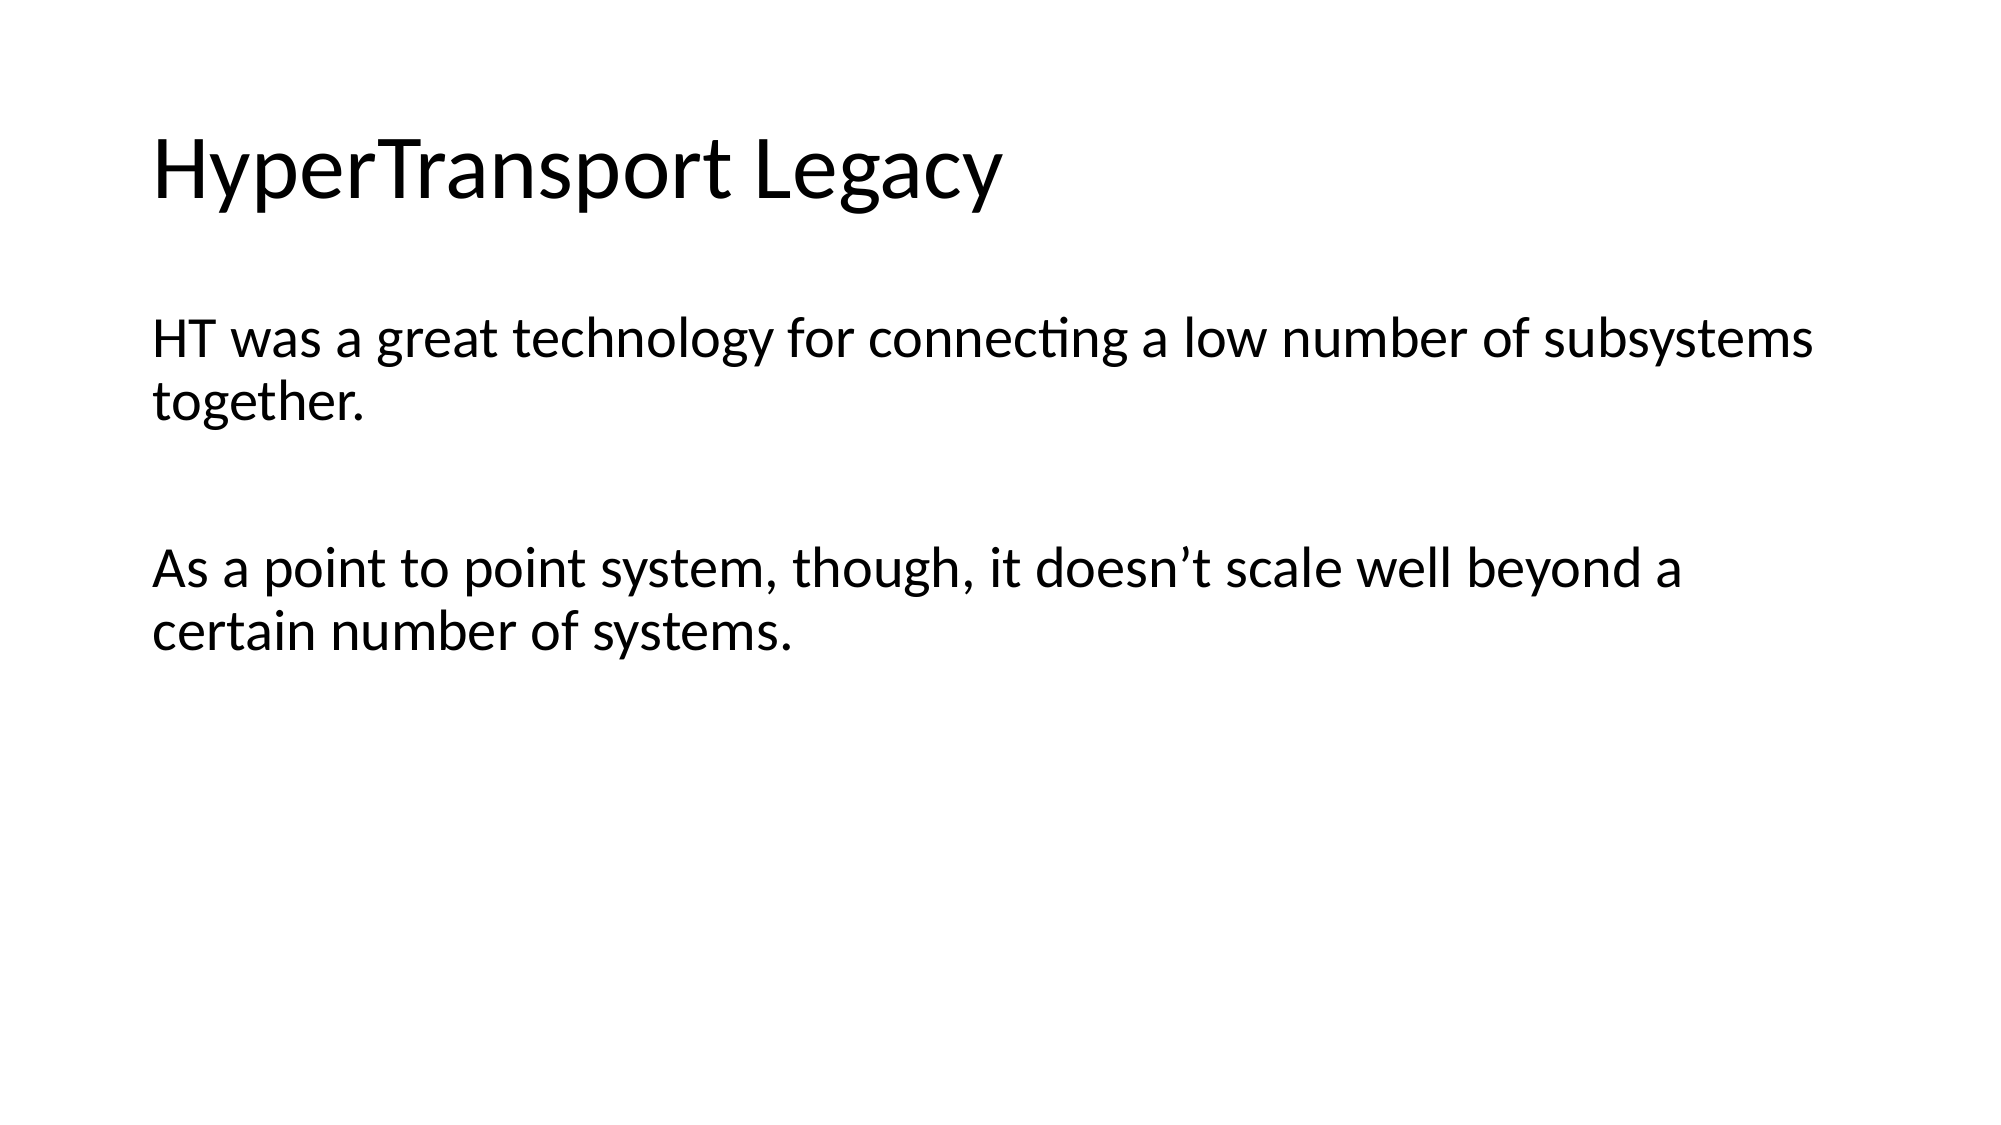

# HyperTransport Legacy
HT was a great technology for connecting a low number of subsystems together.

As a point to point system, though, it doesn’t scale well beyond a certain number of systems.